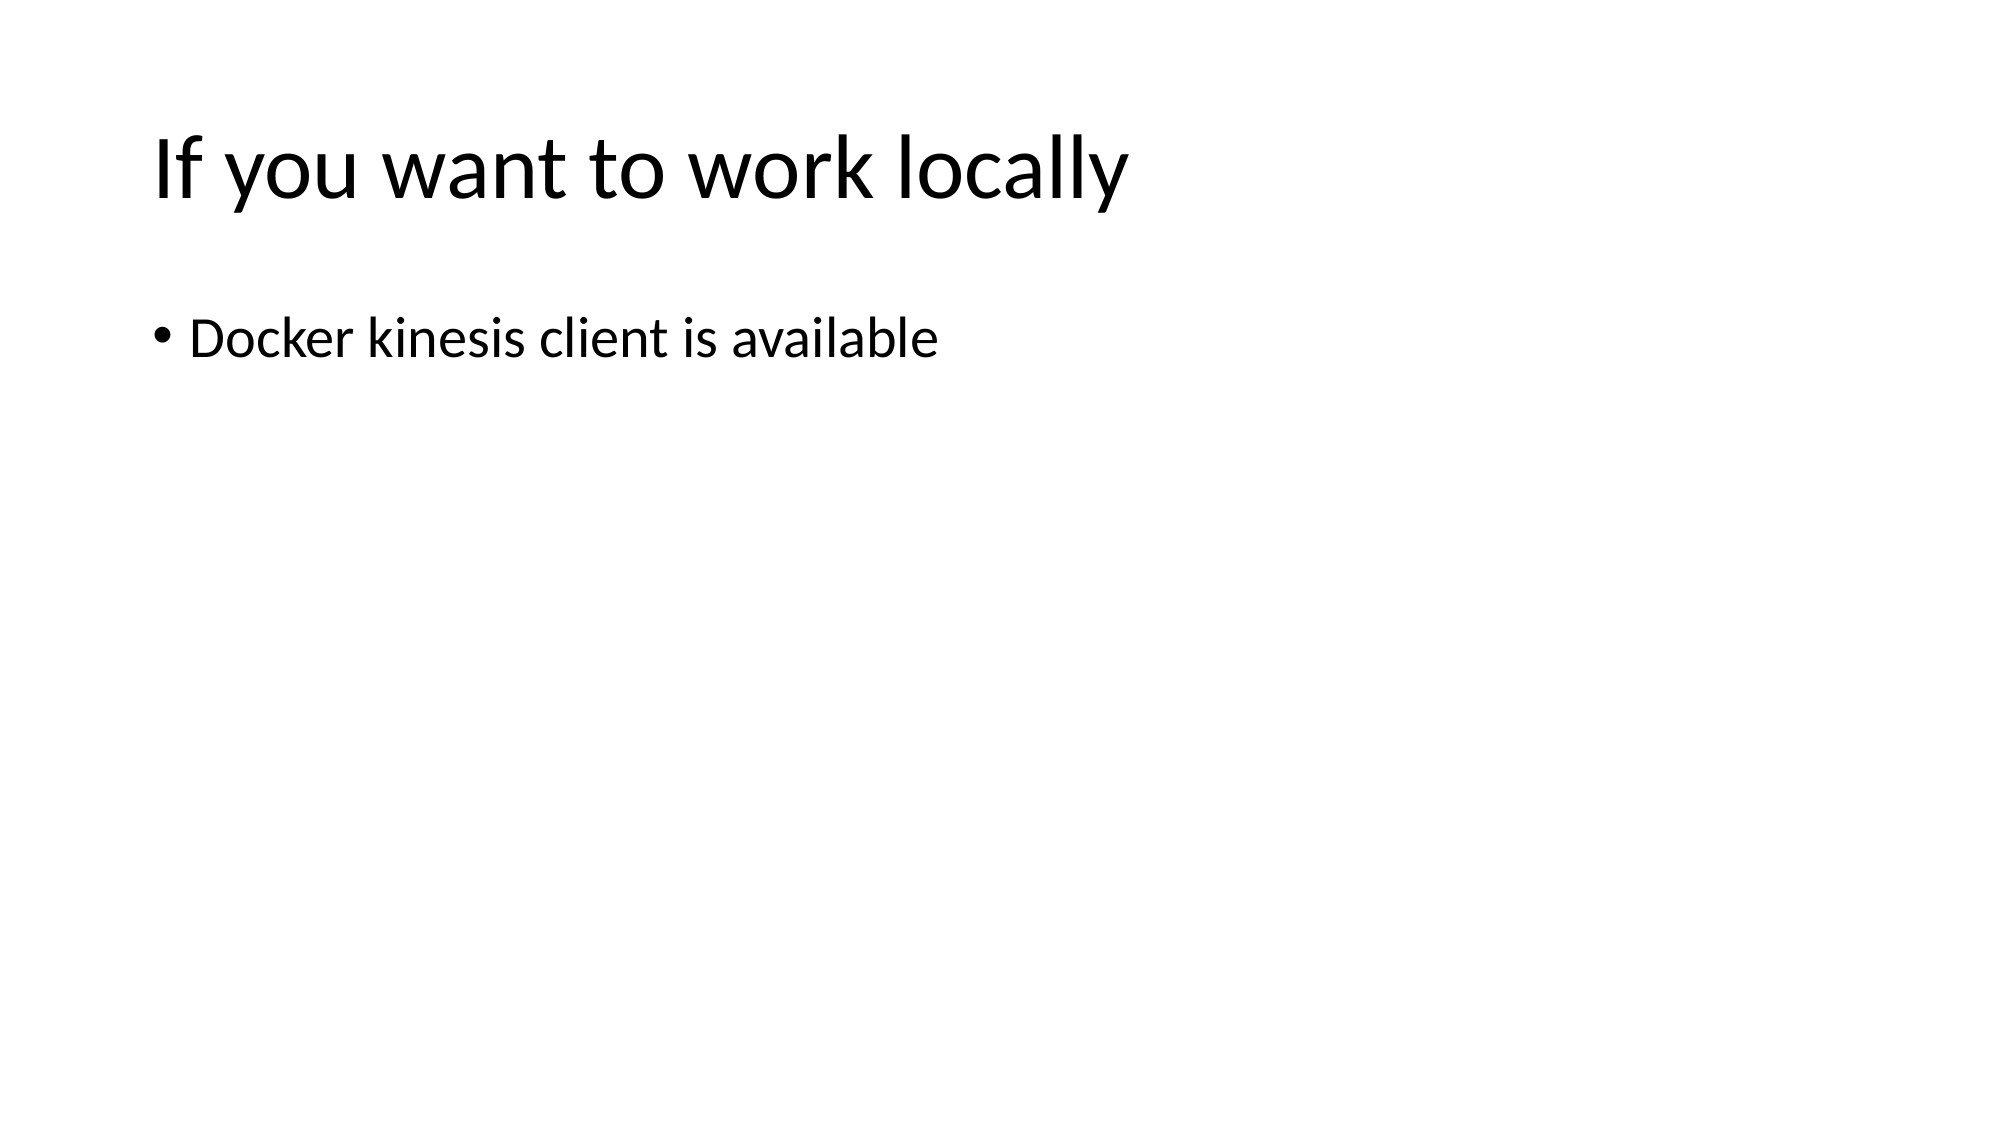

# If you want to work locally
Docker kinesis client is available